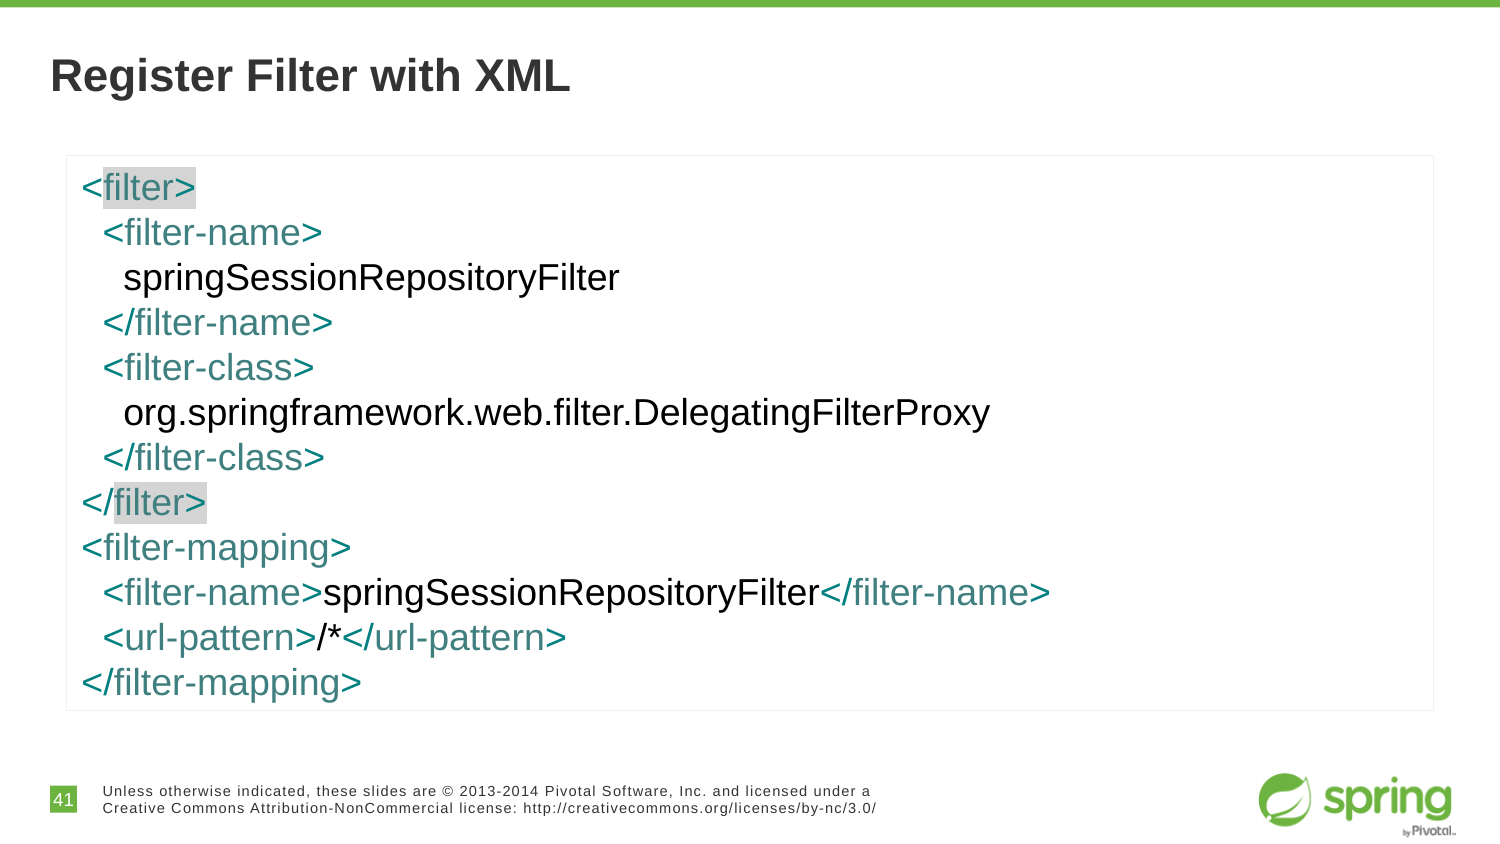

# Register Filter with XML
<filter>
  <filter-name>
    springSessionRepositoryFilter
  </filter-name>
  <filter-class>
    org.springframework.web.filter.DelegatingFilterProxy
  </filter-class>
</filter>
<filter-mapping>
  <filter-name>springSessionRepositoryFilter</filter-name>
  <url-pattern>/*</url-pattern>
</filter-mapping>